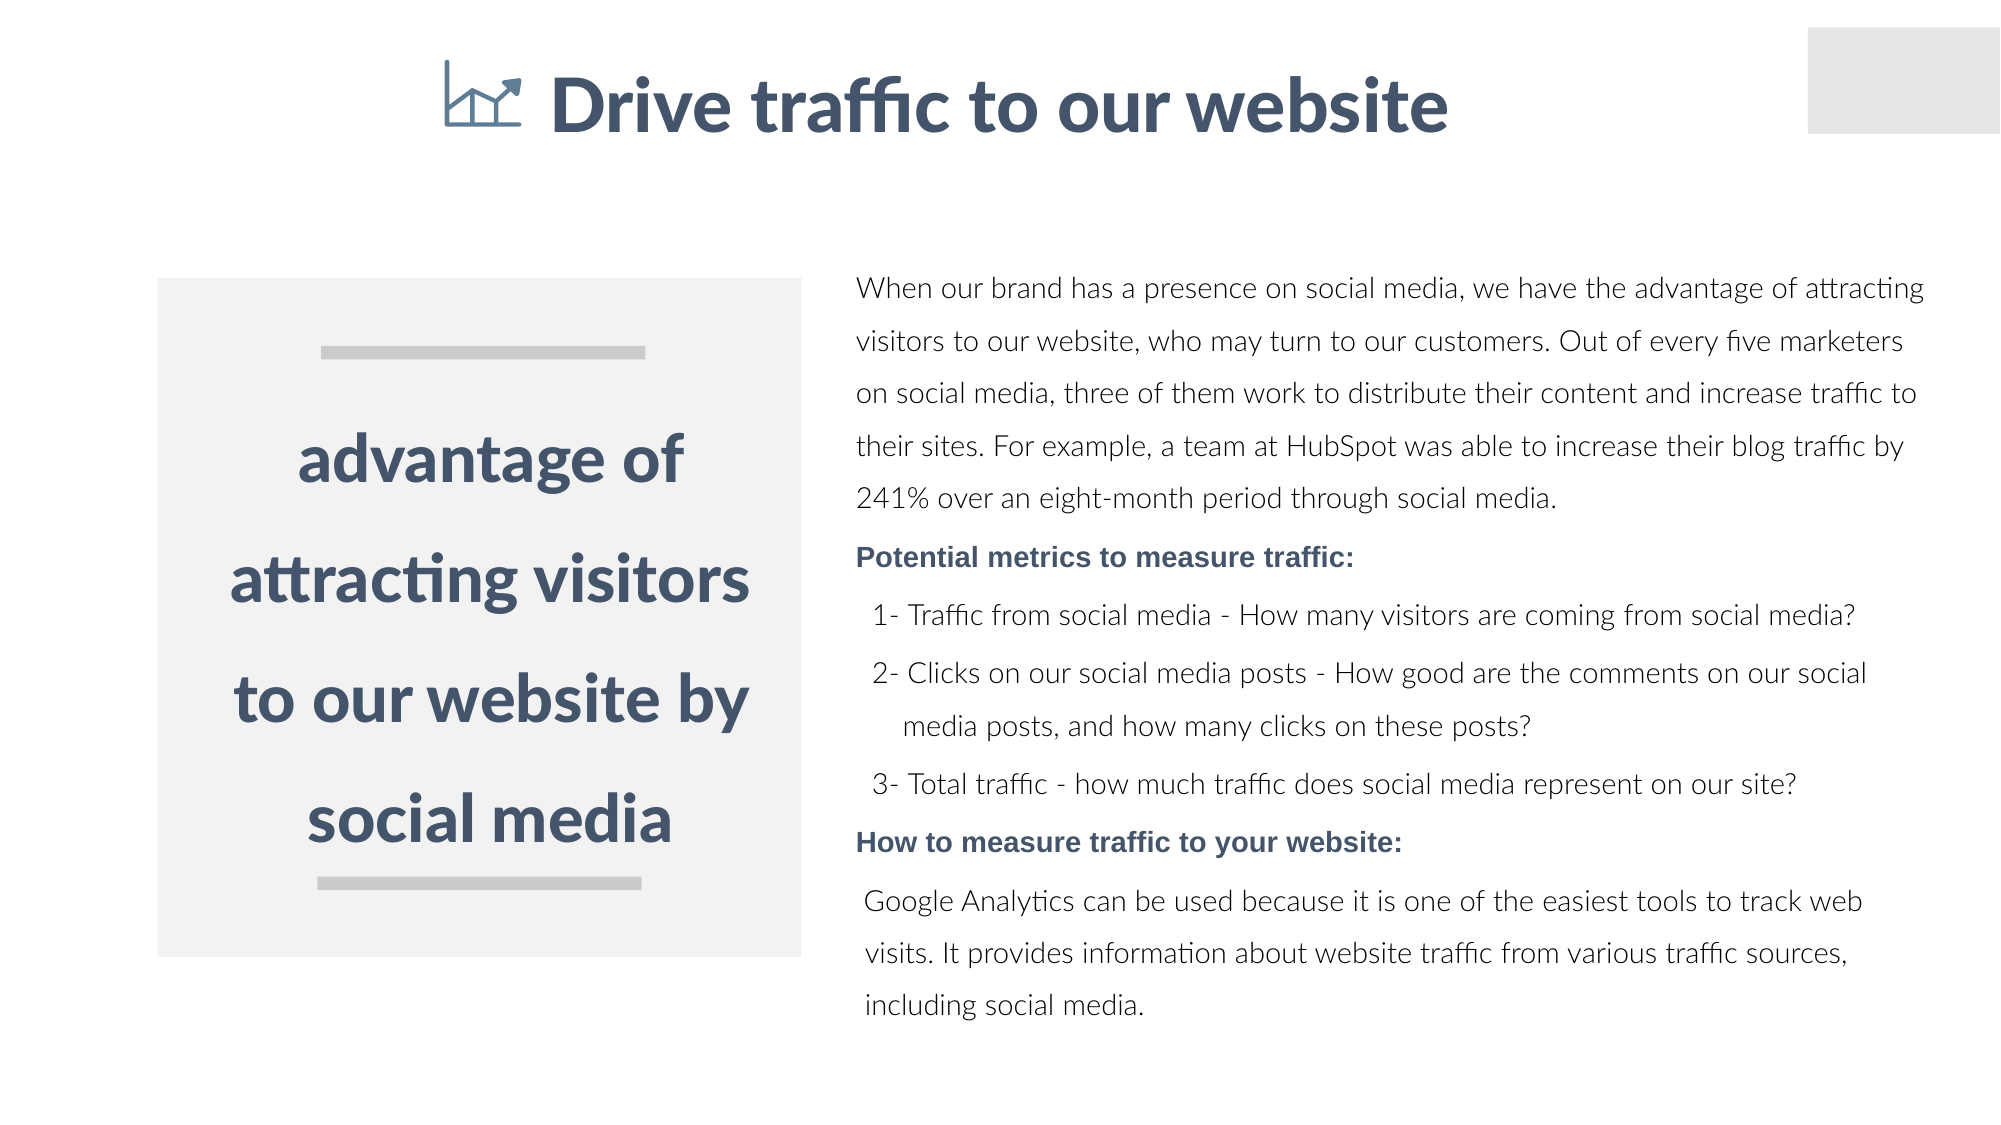

Drive traffic to our website

When our brand has a presence on social media, we have the advantage of attracting visitors to our website, who may turn to our customers. Out of every five marketers on social media, three of them work to distribute their content and increase traffic to their sites. For example, a team at HubSpot was able to increase their blog traffic by 241% over an eight-month period through social media.
Potential metrics to measure traffic:
  1- Traffic from social media - How many visitors are coming from social media?
  2- Clicks on our social media posts - How good are the comments on our social media posts, and how many clicks on these posts?
  3- Total traffic - how much traffic does social media represent on our site?
How to measure traffic to your website:
 Google Analytics can be used because it is one of the easiest tools to track web visits. It provides information about website traffic from various traffic sources, including social media.

advantage of attracting visitors to our website by social media